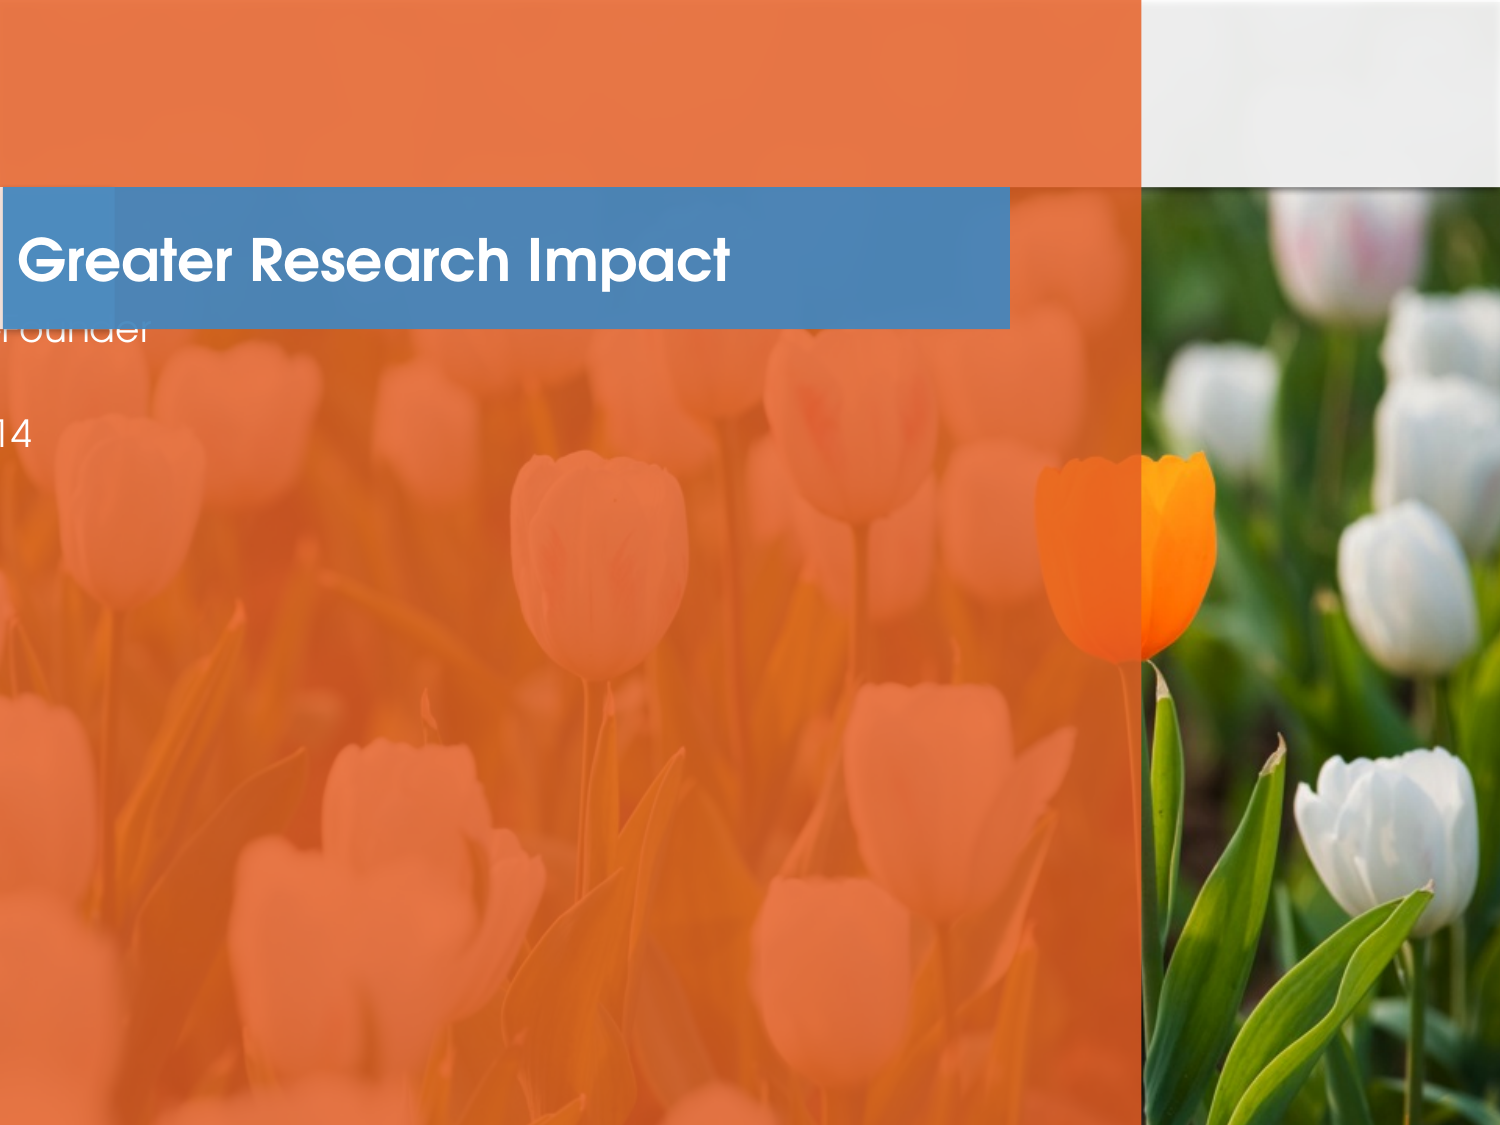

Kudos

David Sommer
Director and Co-Founder

1:AM London 2014

# Greater Research Impact